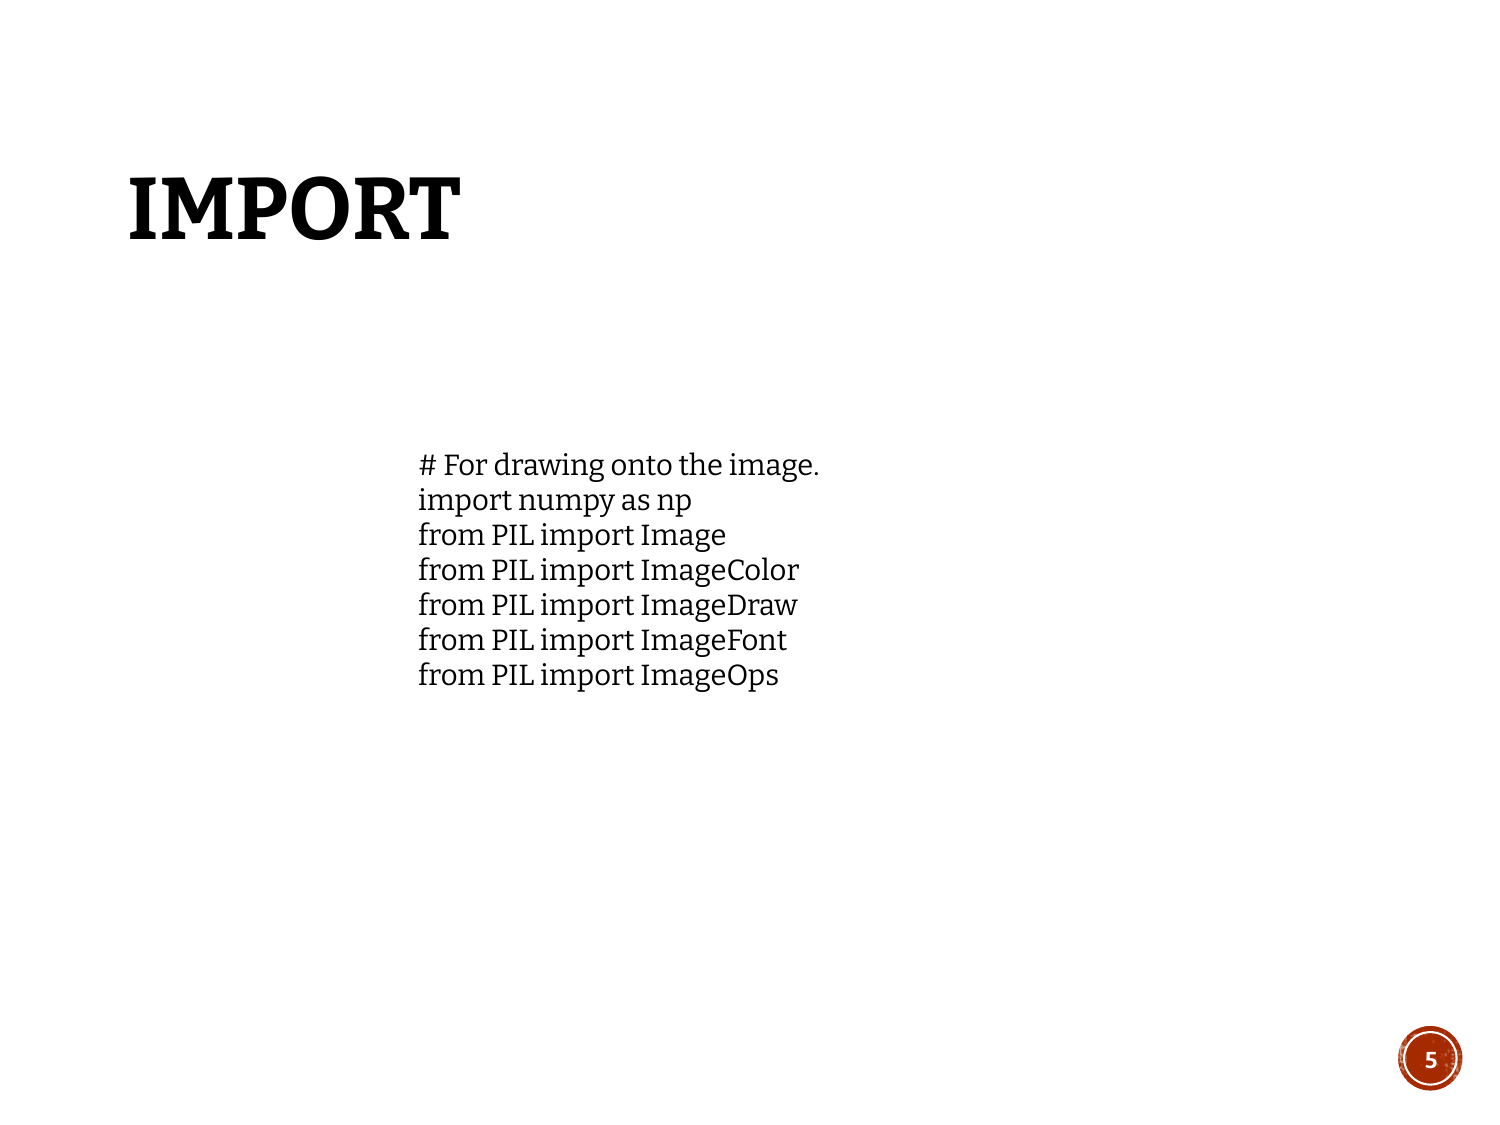

# import
| # For drawing onto the image. import numpy as np from PIL import Image from PIL import ImageColor from PIL import ImageDraw from PIL import ImageFont from PIL import ImageOps |
| --- |
5